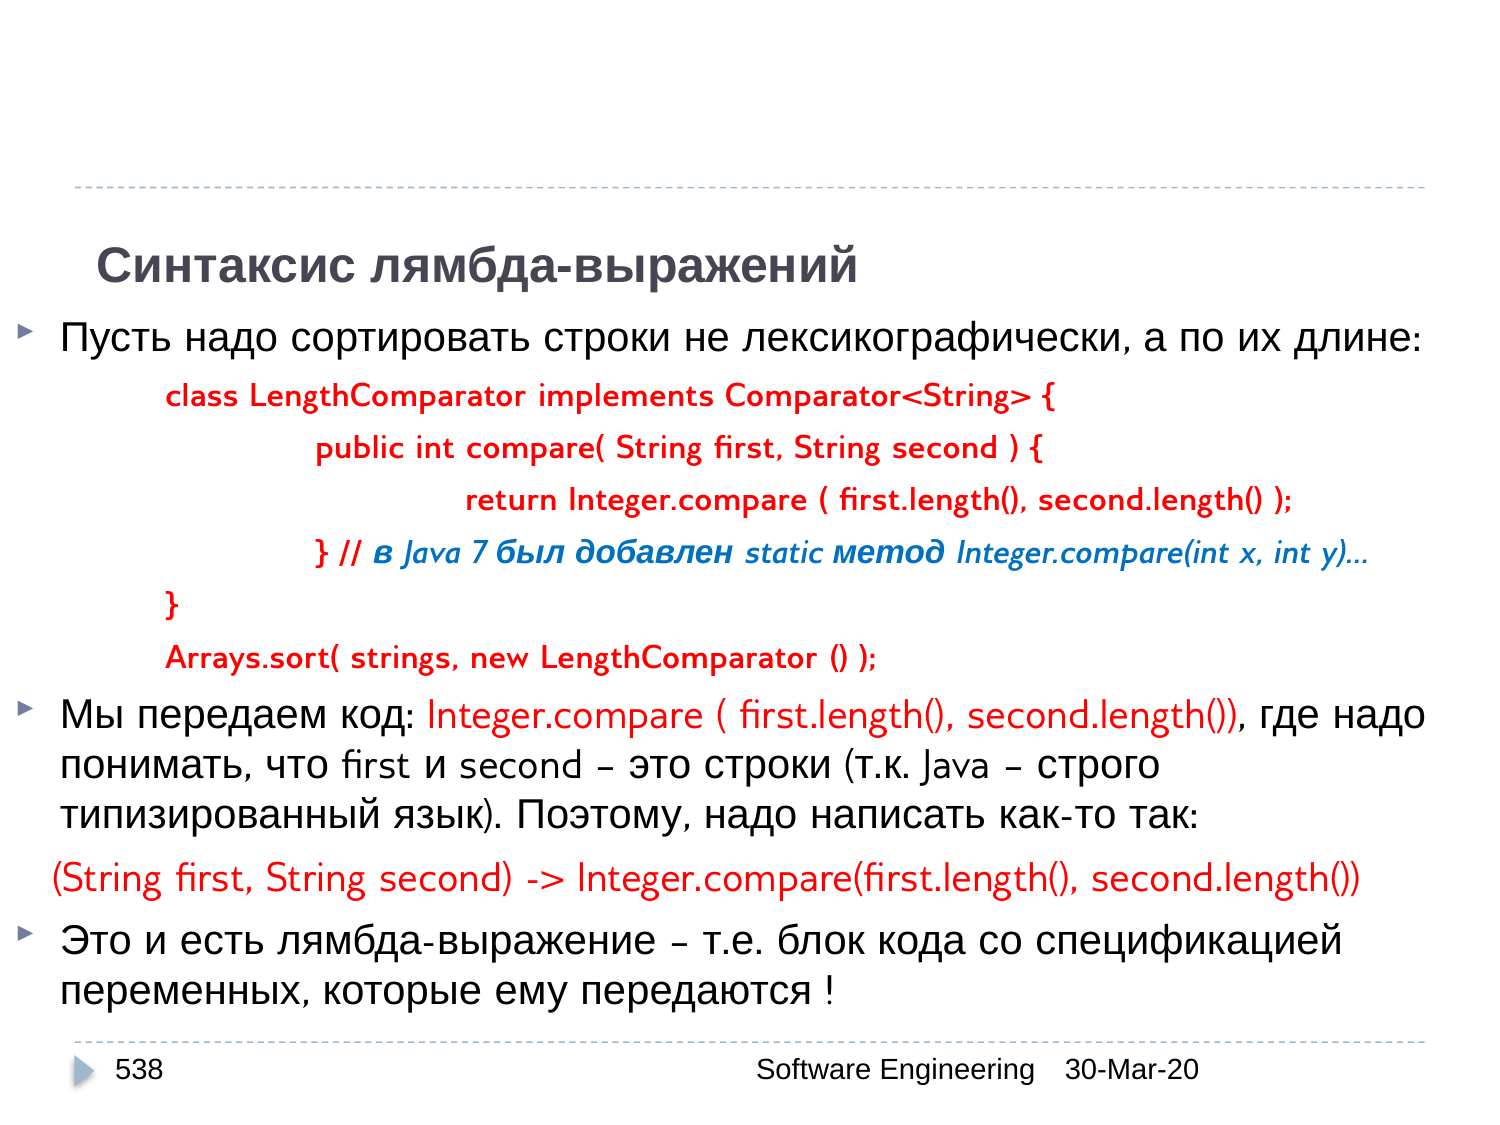

# Синтаксис лямбда-выражений
Пусть надо сортировать строки не лексикографически, а по их длине:
	class LengthComparator implements Comparator<String> {
    		public int compare( String first, String second ) {
        			return Integer.compare ( first.length(), second.length() );
     		} // в Java 7 был добавлен static метод Integer.compare(int x, int y)…
  	}
	Arrays.sort( strings, new LengthComparator () );
Мы передаем код: Integer.compare ( first.length(), second.length()), где надо понимать, что first и second – это строки (т.к. Java – строго типизированный язык). Поэтому, надо написать как-то так:
   (String first, String second) -> Integer.compare(first.length(), second.length())
Это и есть лямбда-выражение – т.е. блок кода со спецификацией переменных, которые ему передаются !
538
Software Engineering
30-Mar-20